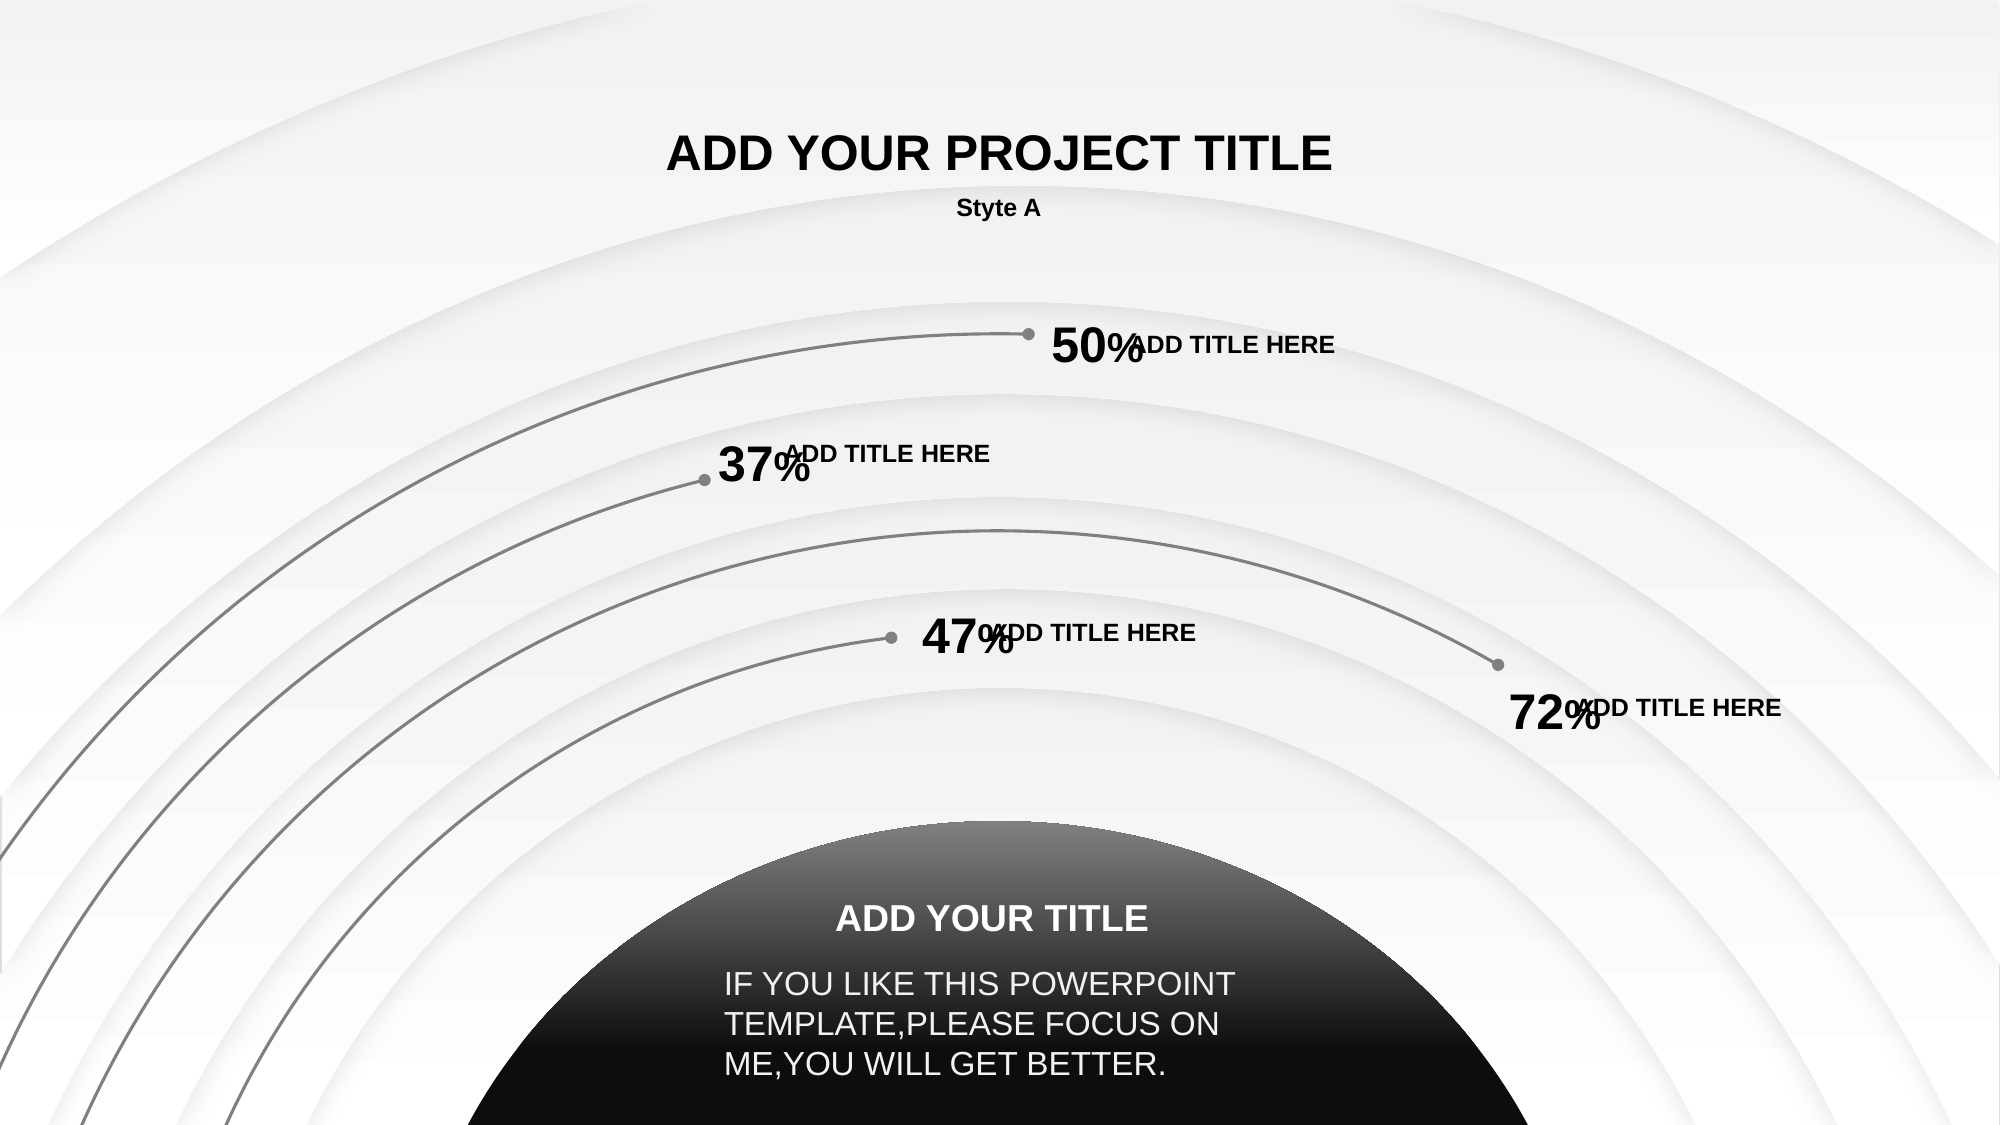

ADD YOUR PROJECT TITLE
Styte A

50%
ADD TITLE HERE

37%
ADD TITLE HERE

47%
ADD TITLE HERE

72%
ADD TITLE HERE

ADD YOUR TITLE
IF YOU LIKE THIS POWERPOINT TEMPLATE,PLEASE FOCUS ON ME,YOU WILL GET BETTER.